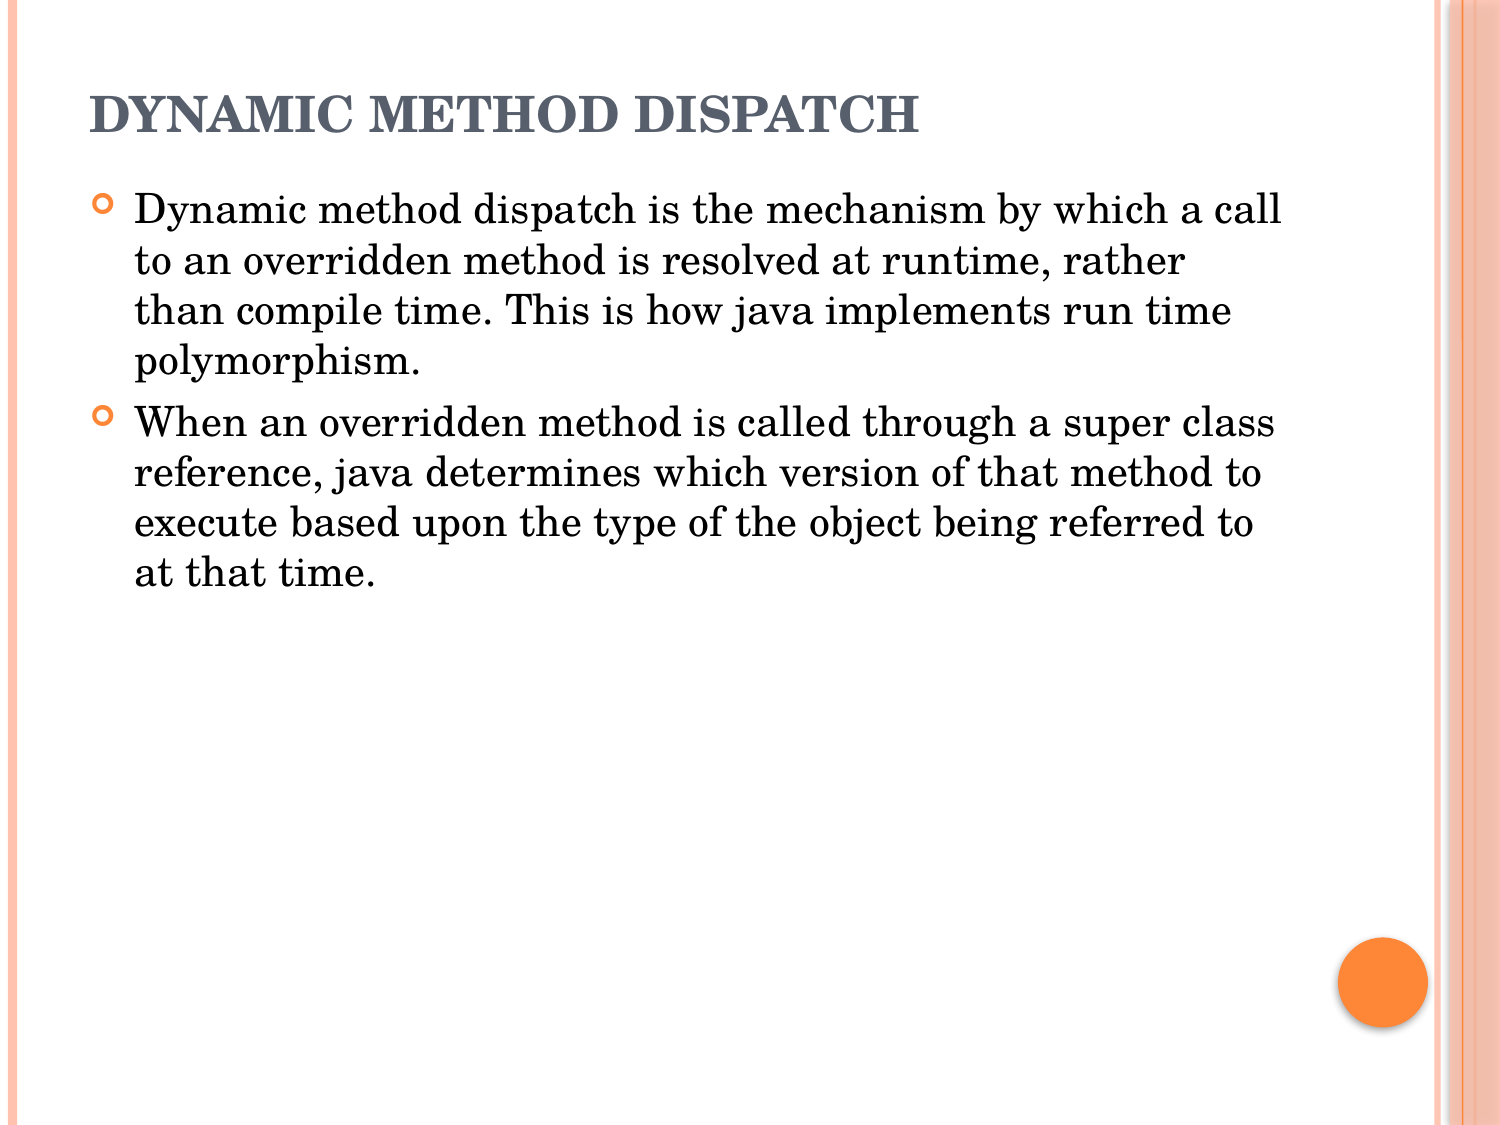

# Dynamic method dispatch
Dynamic method dispatch is the mechanism by which a call to an overridden method is resolved at runtime, rather than compile time. This is how java implements run time polymorphism.
When an overridden method is called through a super class reference, java determines which version of that method to execute based upon the type of the object being referred to at that time.